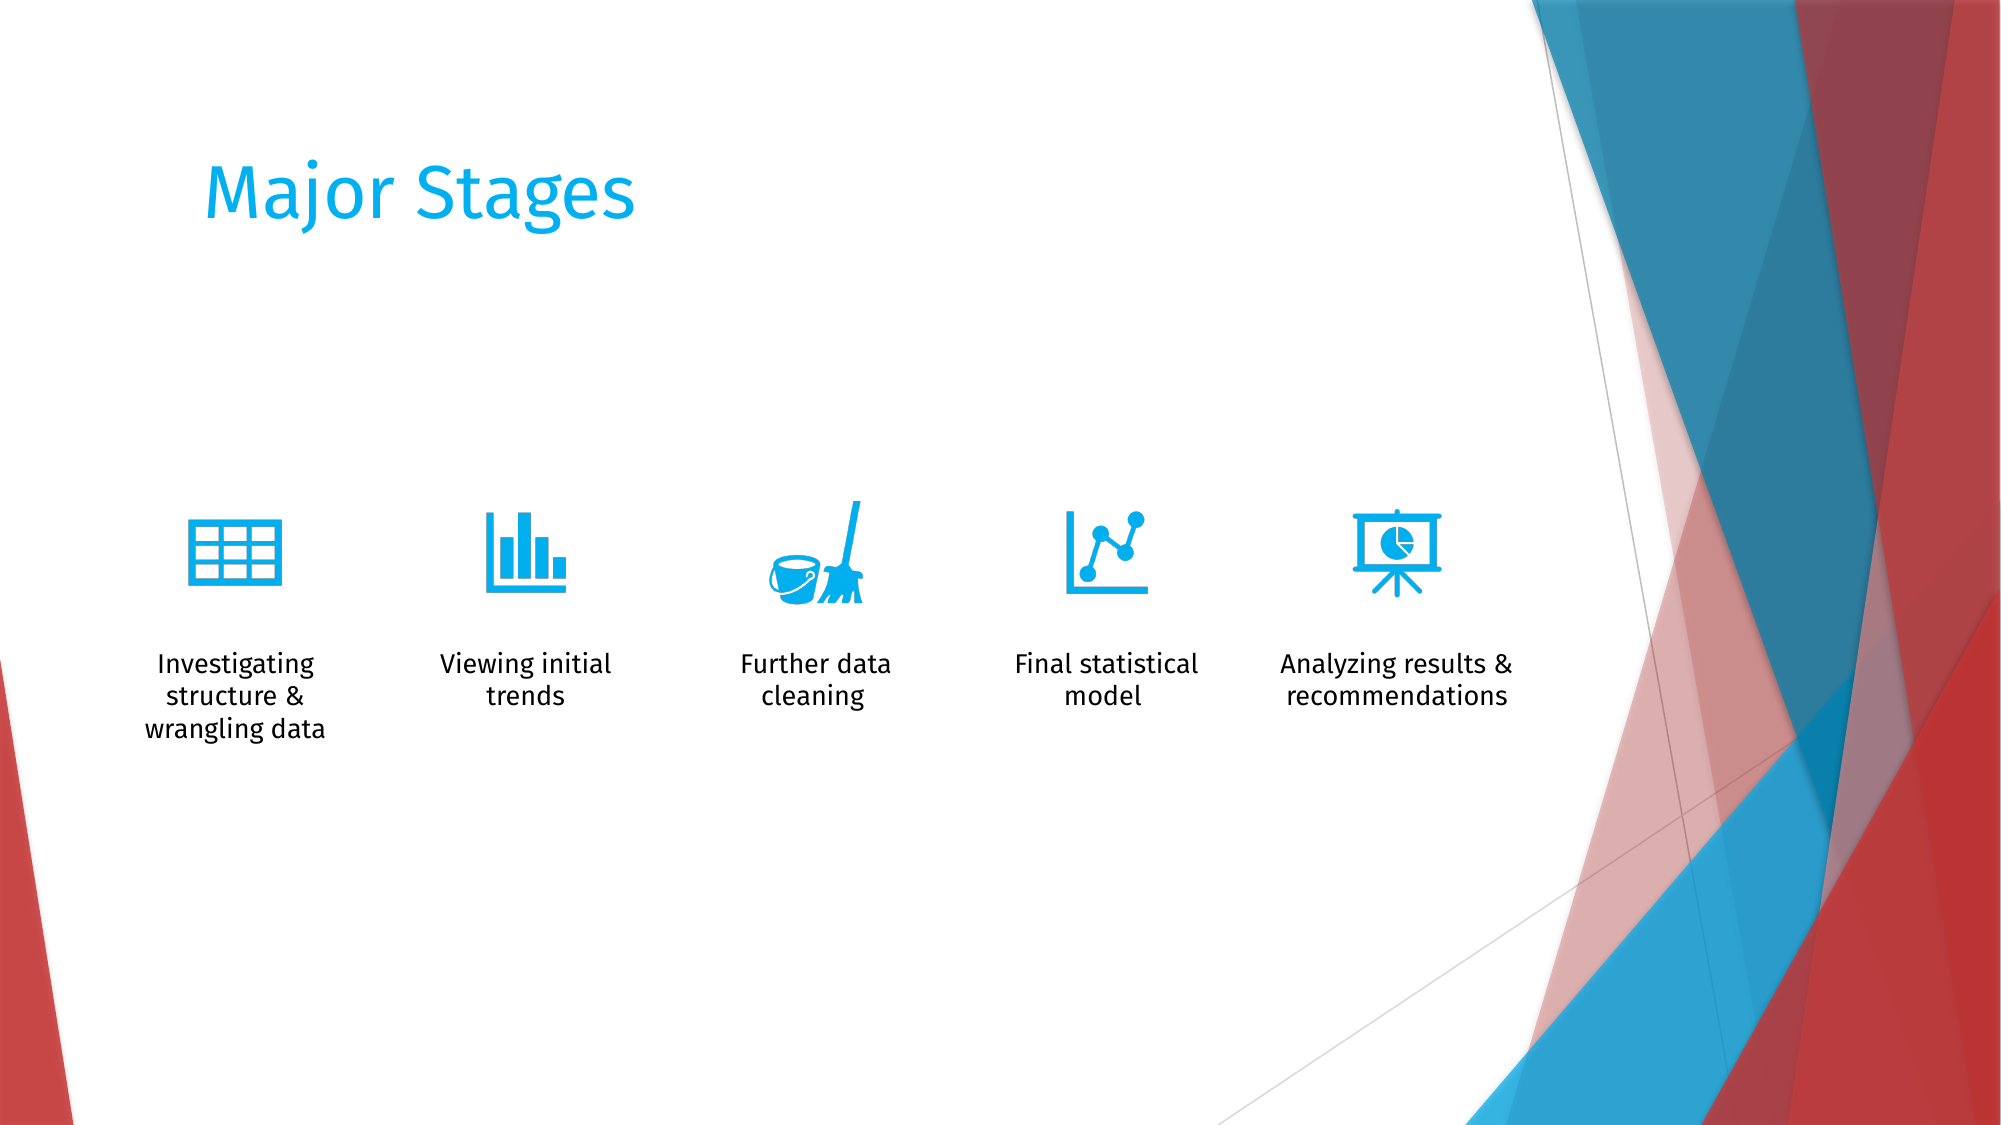

# Major Stages
Investigating structure & wrangling data
Viewing initial trends
Further data cleaning
Final statistical model
Analyzing results & recommendations